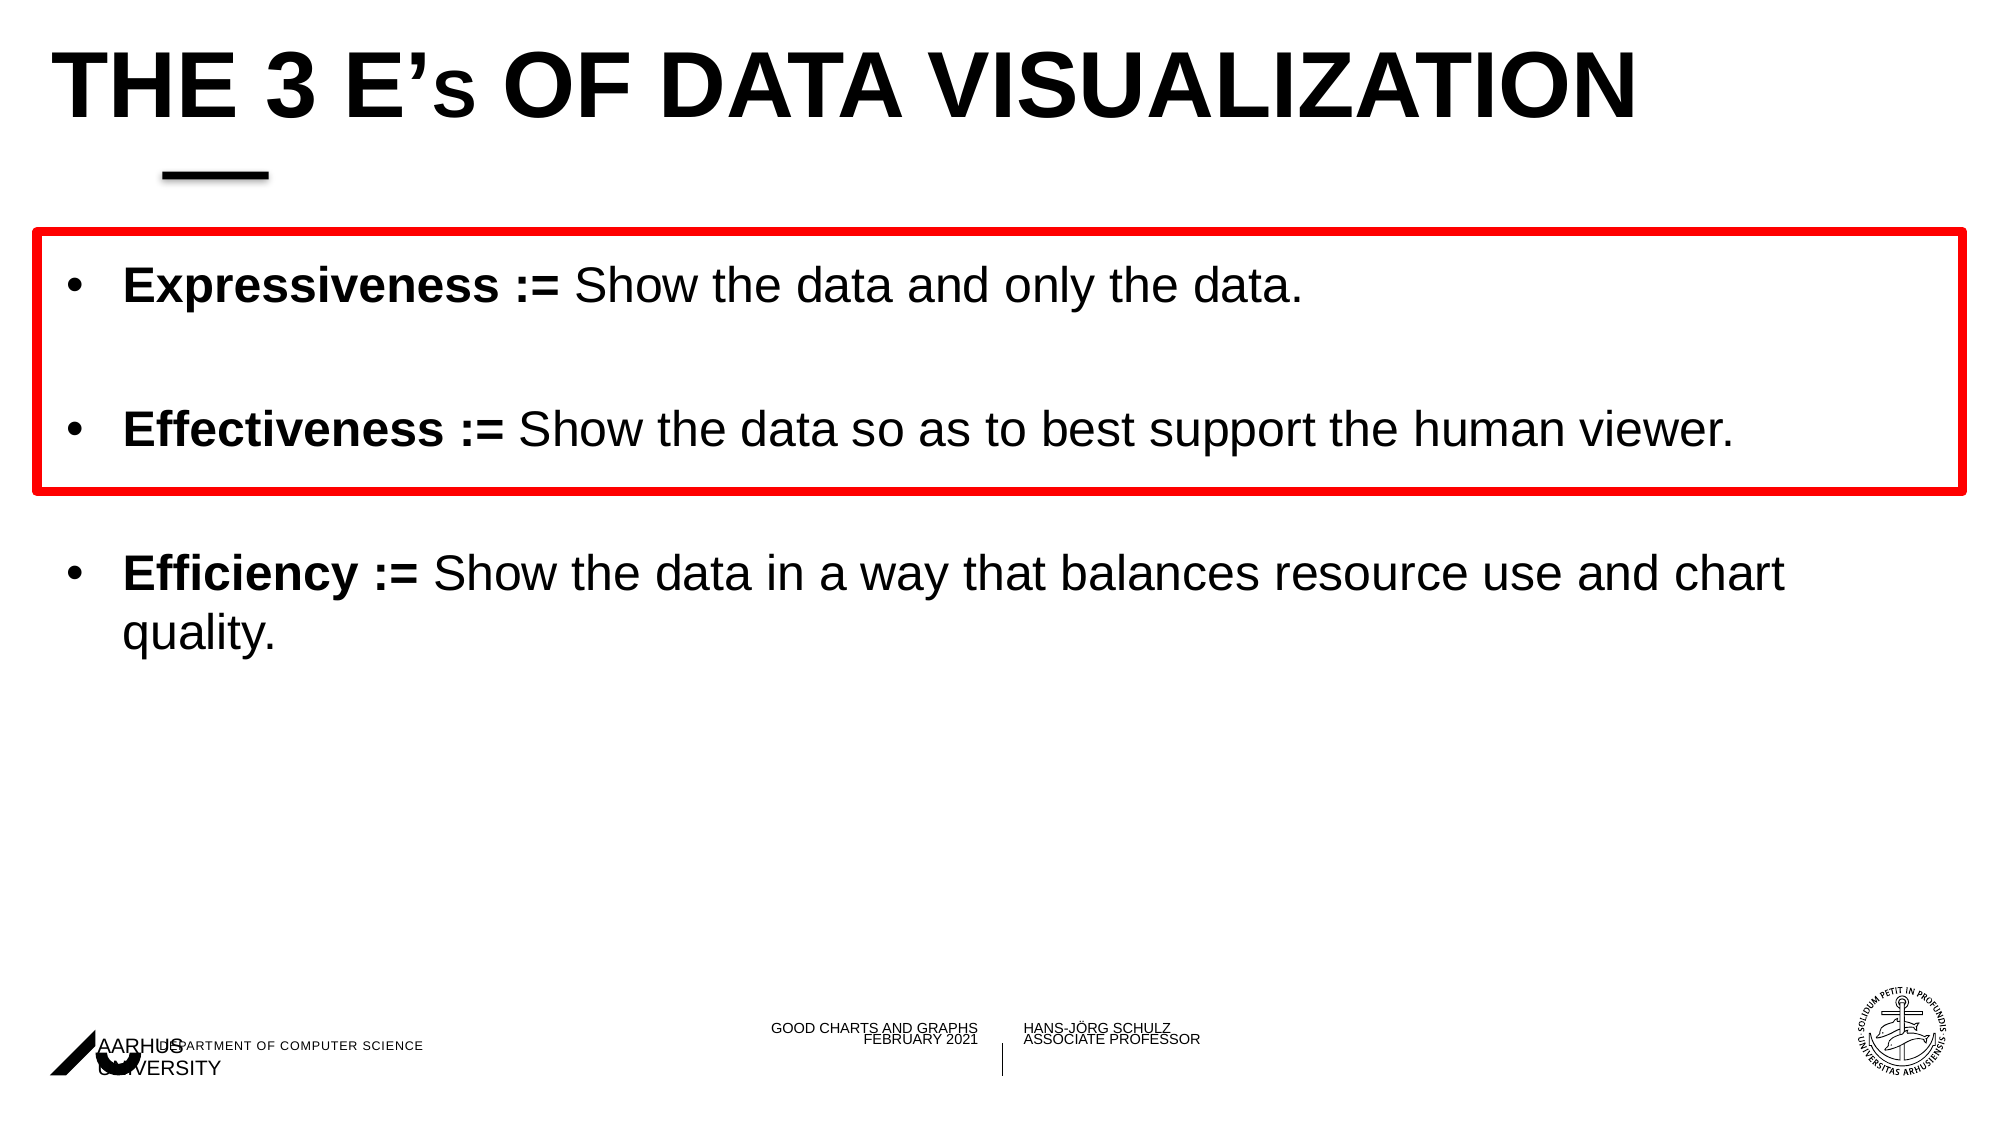

# The 3 E’S of Data Visualization

Expressiveness := Show the data and only the data.

Effectiveness := Show the data so as to best support the human viewer.

Efficiency := Show the data in a way that balances resource use and chart quality.
02/02/202104/11/2019